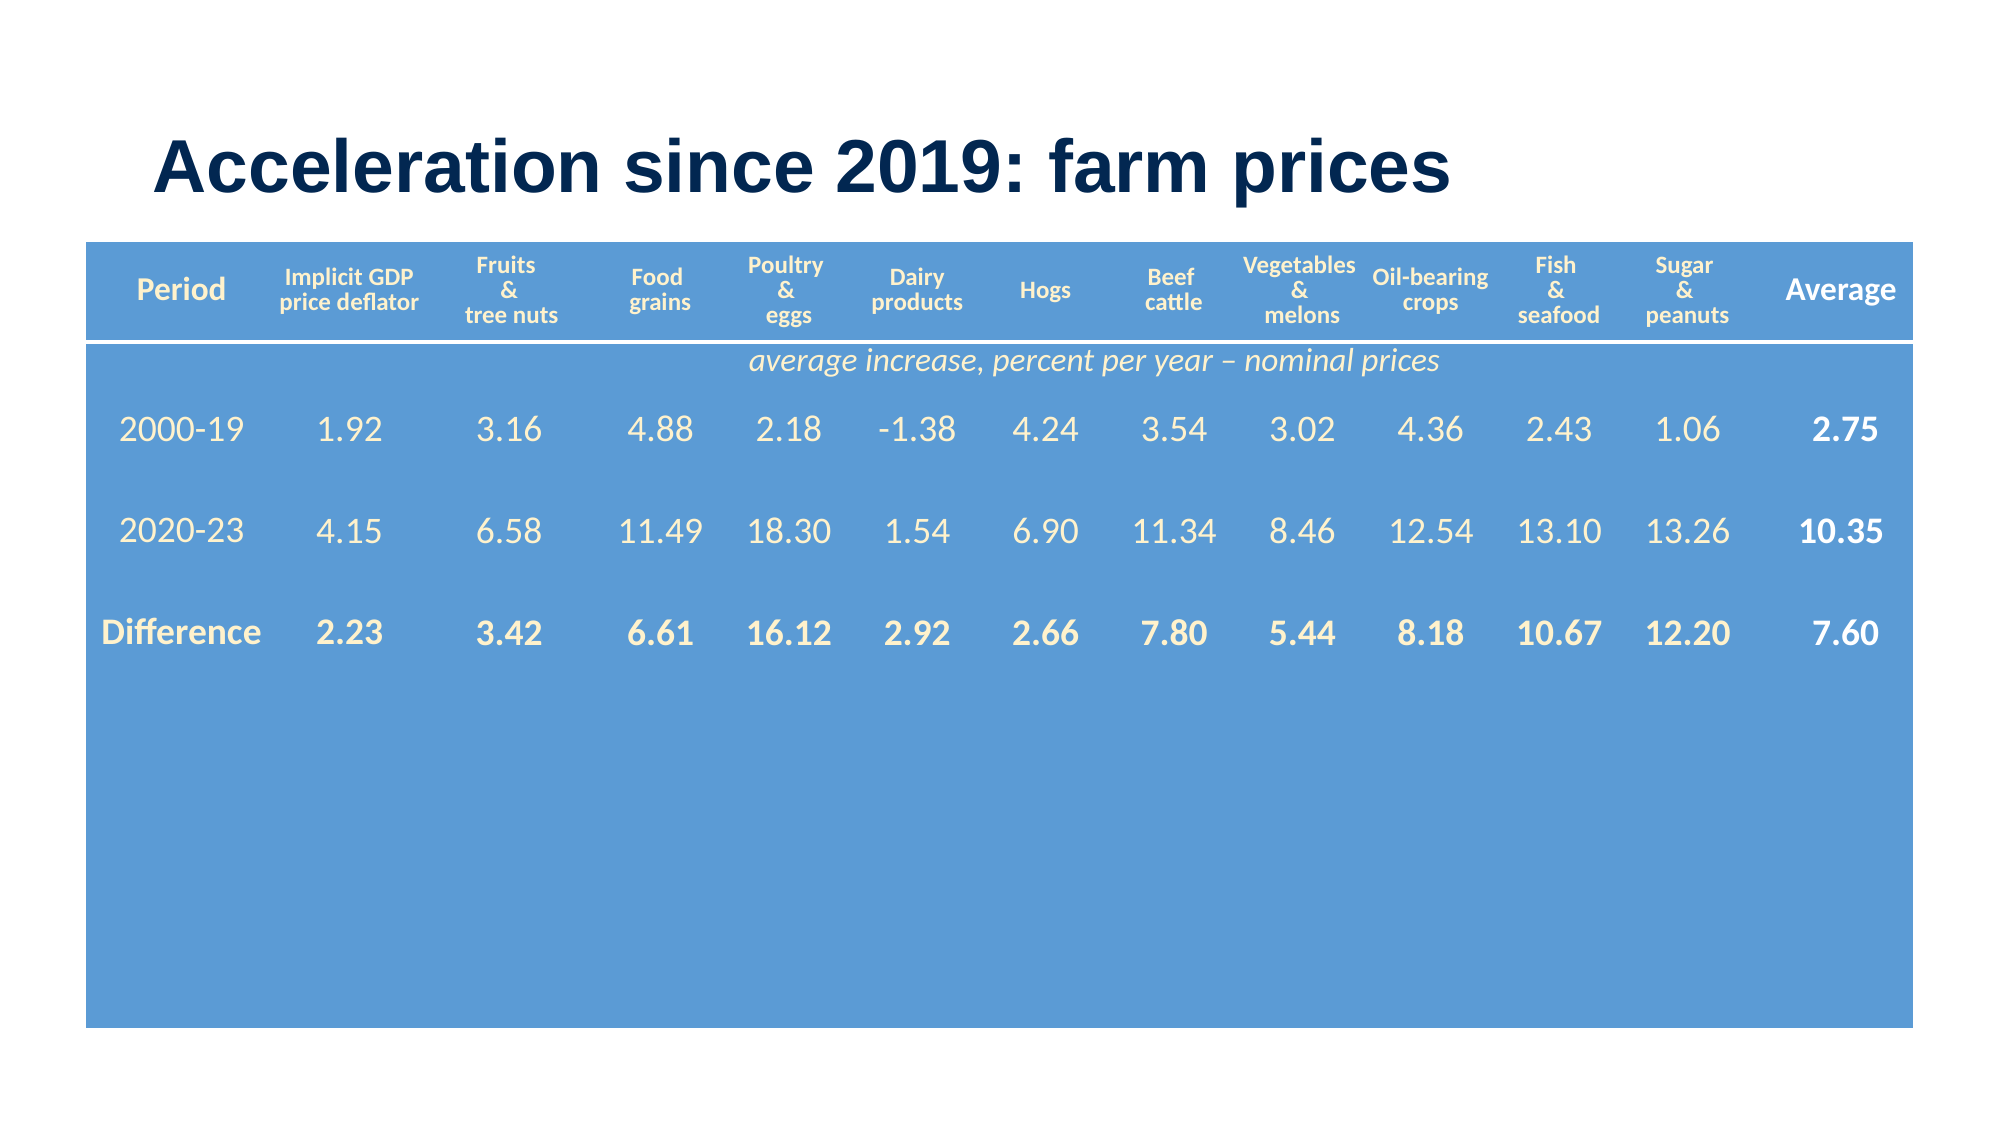

# Acceleration since 2019: farm prices
| Period | Implicit GDP price deflator | Fruits & tree nuts | Food grains | Poultry & eggs | Dairy products | Hogs | Beef cattle | Vegetables & melons | Oil-bearing crops | Fish & seafood | Sugar & peanuts |  | Average |
| --- | --- | --- | --- | --- | --- | --- | --- | --- | --- | --- | --- | --- | --- |
|  | average increase, percent per year – nominal prices |  |  |  |  |  |  |  |  |  |  |  |  |
| 2000-19 | 1.92 | 3.16 | 4.88 | 2.18 | -1.38 | 4.24 | 3.54 | 3.02 | 4.36 | 2.43 | 1.06 |  | 2.75 |
| 2020-23 | 4.15 | 6.58 | 11.49 | 18.30 | 1.54 | 6.90 | 11.34 | 8.46 | 12.54 | 13.10 | 13.26 |  | 10.35 |
| Difference | 2.23 | 3.42 | 6.61 | 16.12 | 2.92 | 2.66 | 7.80 | 5.44 | 8.18 | 10.67 | 12.20 |  | 7.60 |
|  |  |  |  |  |  |  |  |  |  |  |  |  |  |
|  |  |  |  |  |  |  |  |  |  |  |  |  |  |
|  |  |  |  |  |  |  |  |  |  |  |  |  |  |
|  |  |  |  |  |  |  |  |  |  |  |  |  |  |